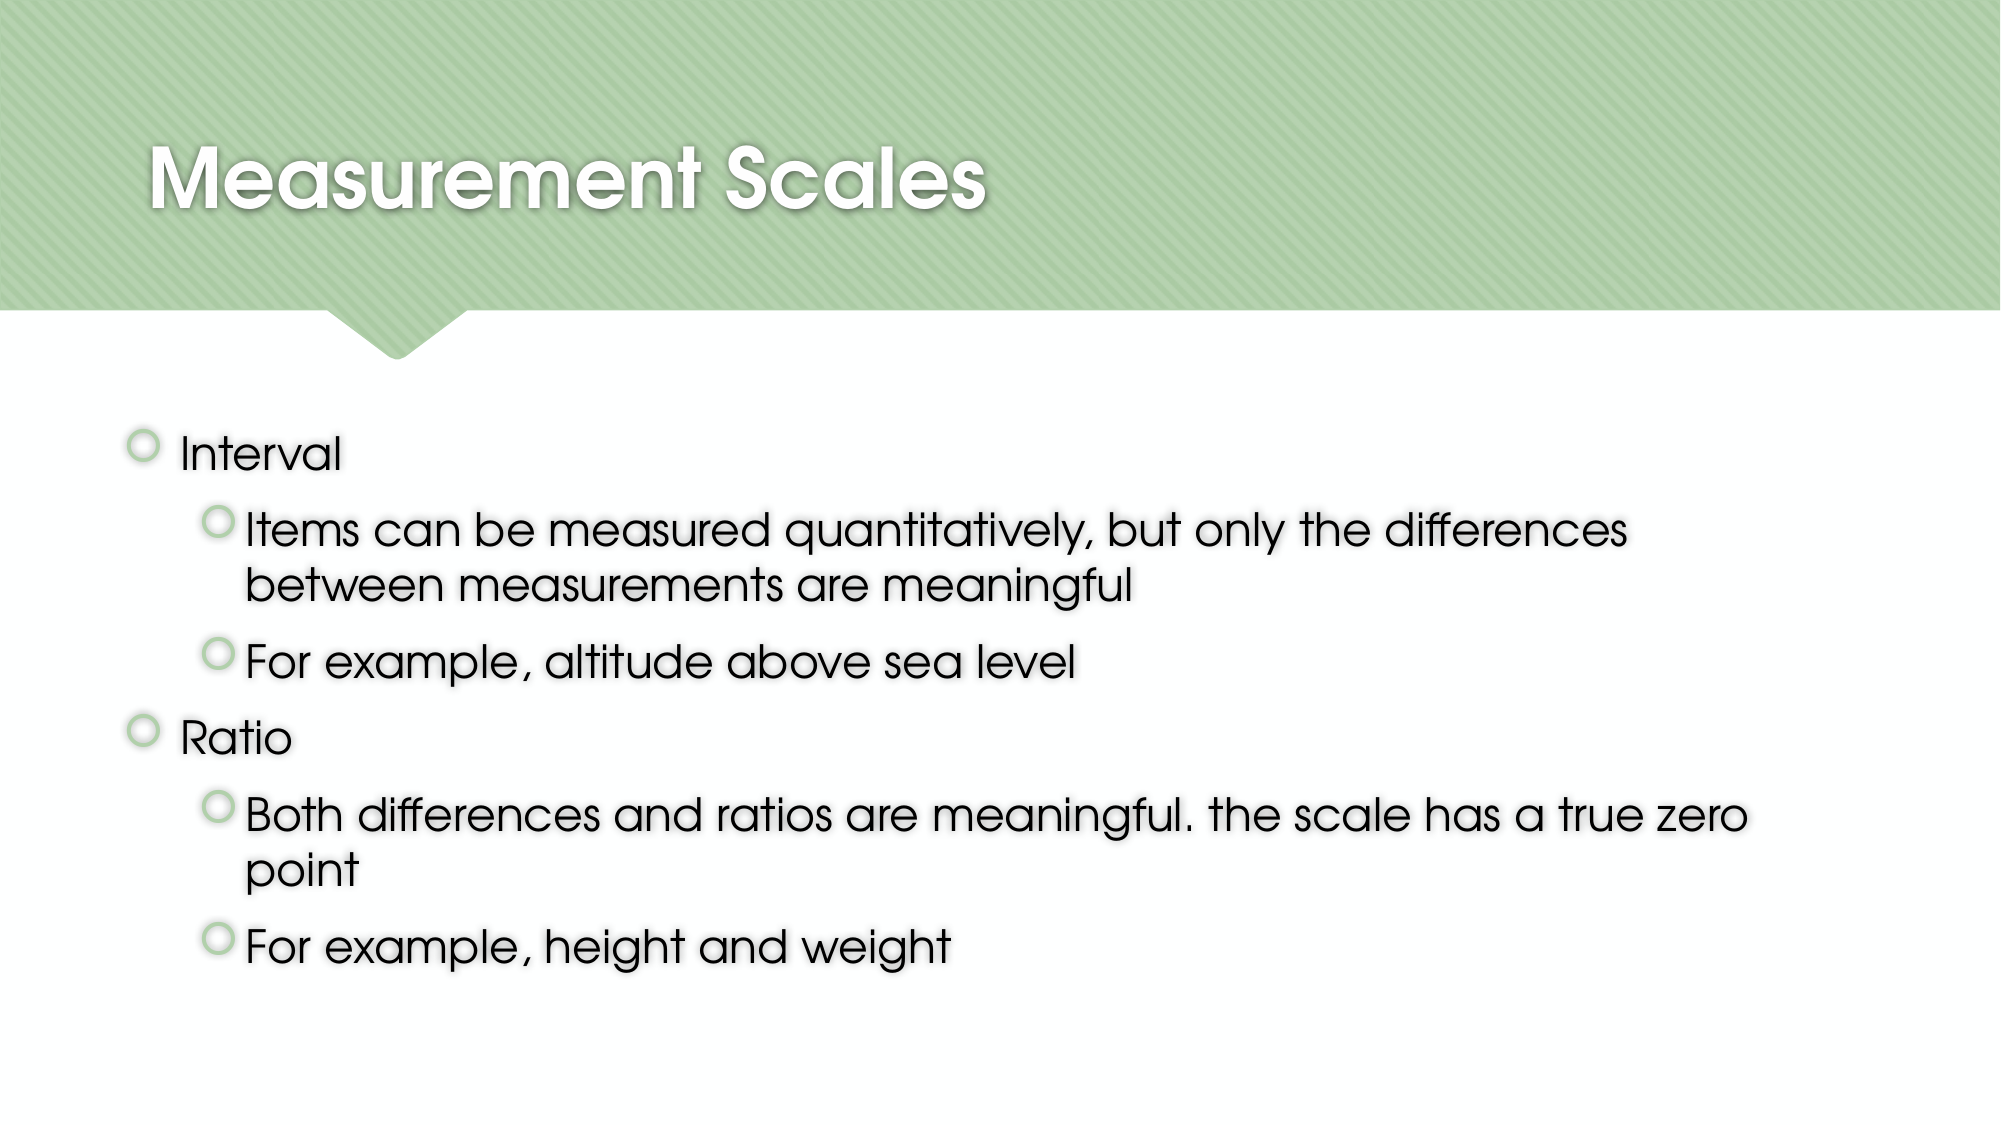

# Measurement Scales
Interval
Items can be measured quantitatively, but only the differences between measurements are meaningful
For example, altitude above sea level
Ratio
Both differences and ratios are meaningful. the scale has a true zero point
For example, height and weight